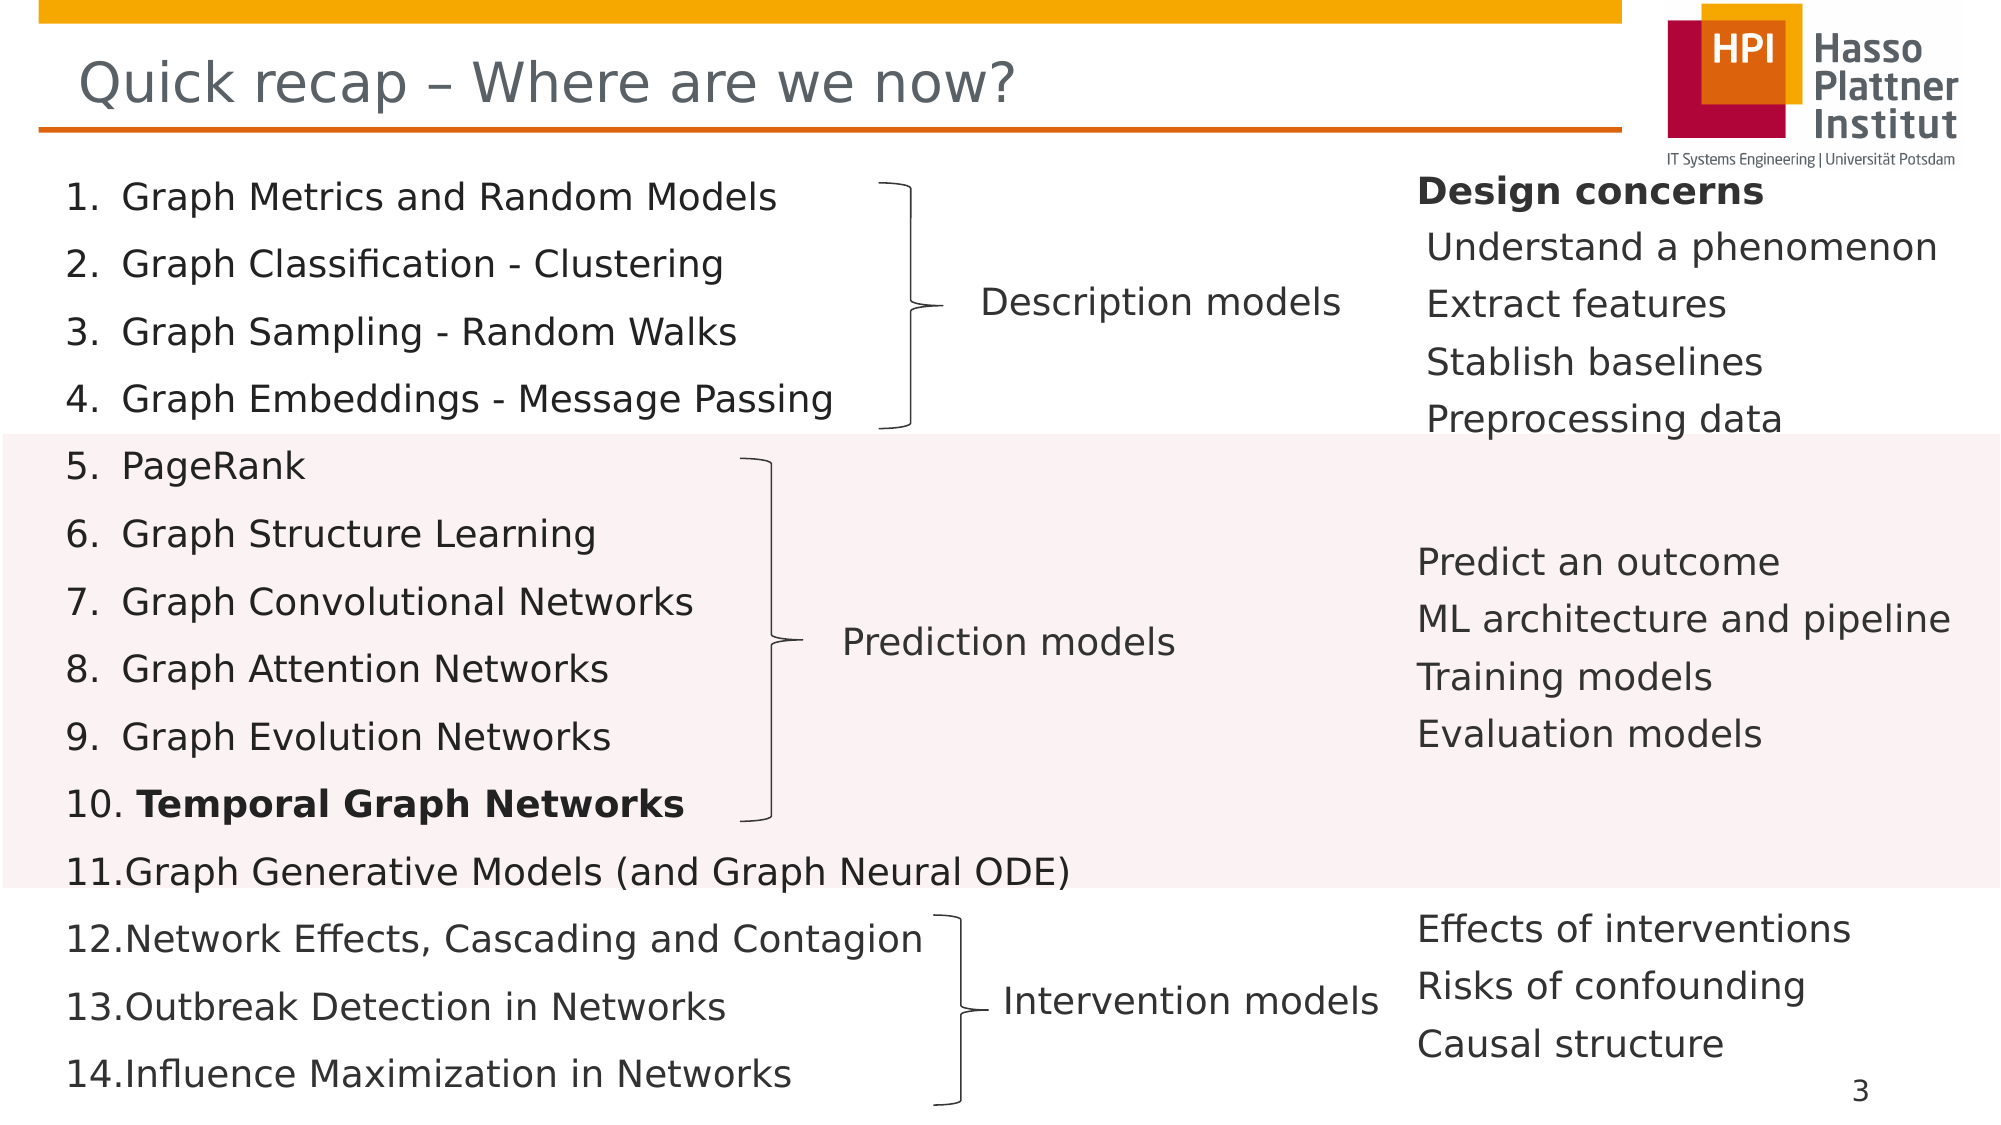

# Quick recap – Where are we now?
Graph Metrics and Random Models
Graph Classification - Clustering
Graph Sampling - Random Walks
Graph Embeddings - Message Passing
PageRank
Graph Structure Learning
Graph Convolutional Networks
Graph Attention Networks
Graph Evolution Networks
 Temporal Graph Networks
Graph Generative Models (and Graph Neural ODE)
Network Effects, Cascading and Contagion
Outbreak Detection in Networks
Influence Maximization in Networks

Design concerns

Understand a phenomenon
Extract features
Stablish baselines
Preprocessing data
Description models

Predict an outcome
ML architecture and pipeline
Training models
Evaluation models
Prediction models
Effects of interventions
Risks of confounding
Causal structure

Intervention models
3